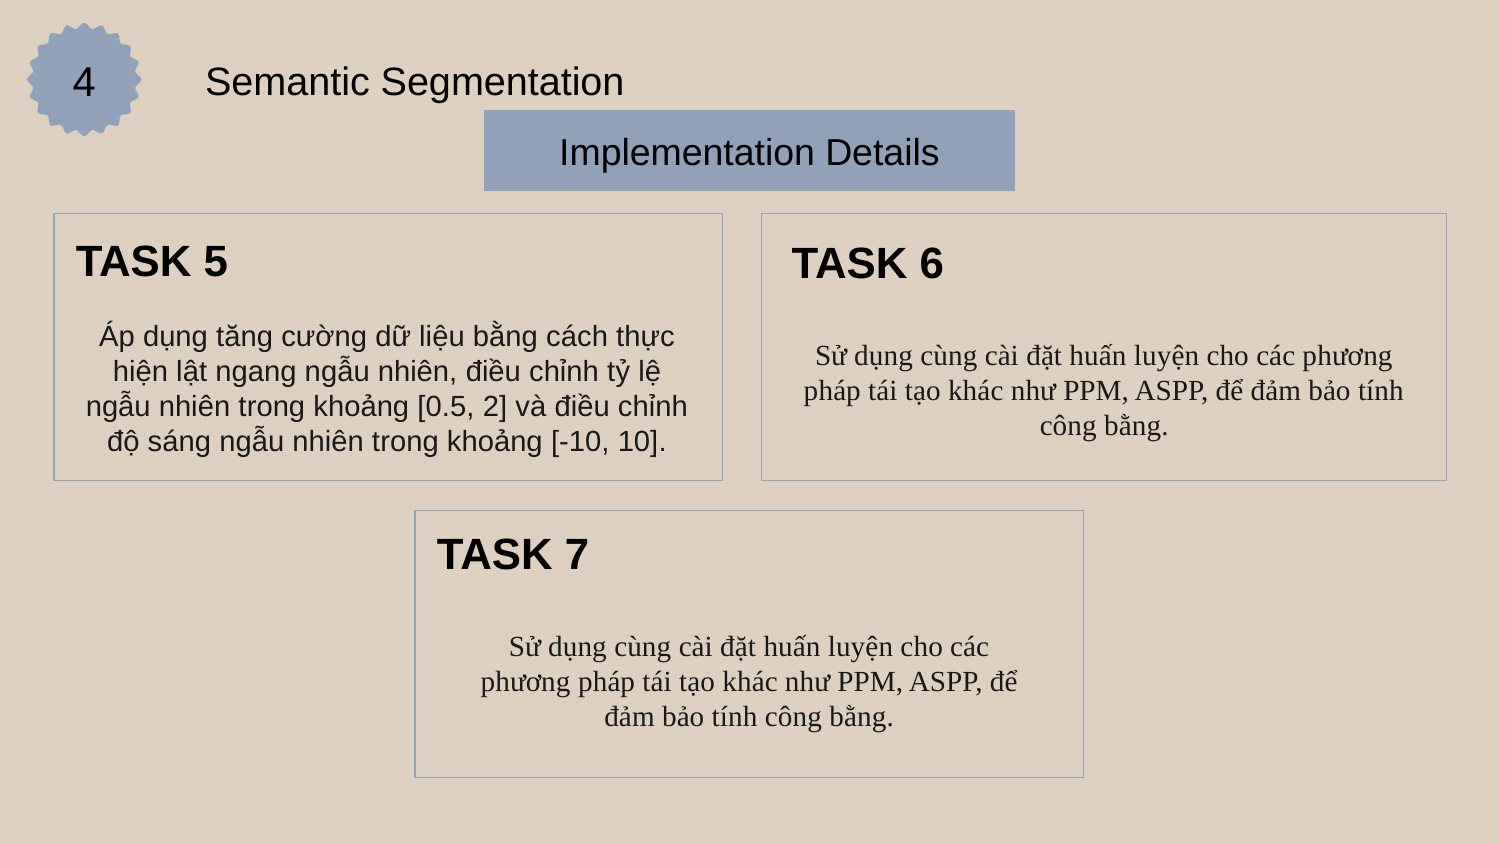

4
Semantic Segmentation
Implementation Details

TASK 5

TASK 6
Áp dụng tăng cường dữ liệu bằng cách thực hiện lật ngang ngẫu nhiên, điều chỉnh tỷ lệ ngẫu nhiên trong khoảng [0.5, 2] và điều chỉnh độ sáng ngẫu nhiên trong khoảng [-10, 10].
Sử dụng cùng cài đặt huấn luyện cho các phương pháp tái tạo khác như PPM, ASPP, để đảm bảo tính công bằng.

TASK 7
Sử dụng cùng cài đặt huấn luyện cho các phương pháp tái tạo khác như PPM, ASPP, để đảm bảo tính công bằng.